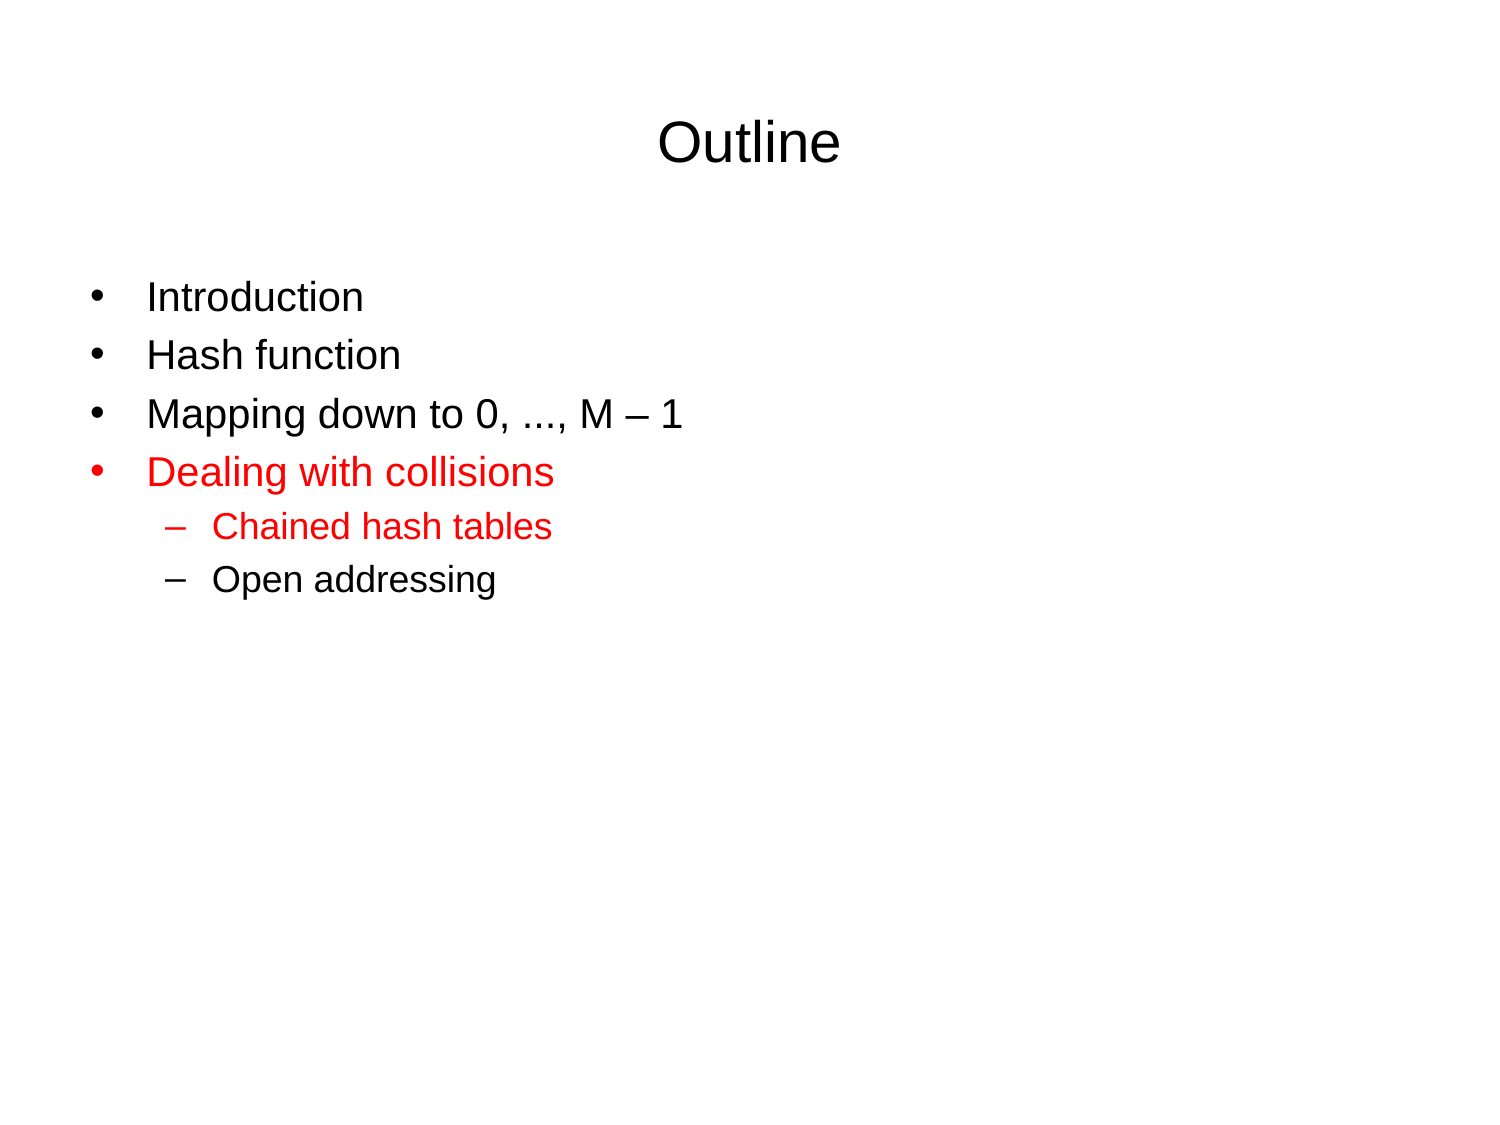

# Outline
Introduction
Hash function
Mapping down to 0, ..., M – 1
Dealing with collisions
Chained hash tables
Open addressing